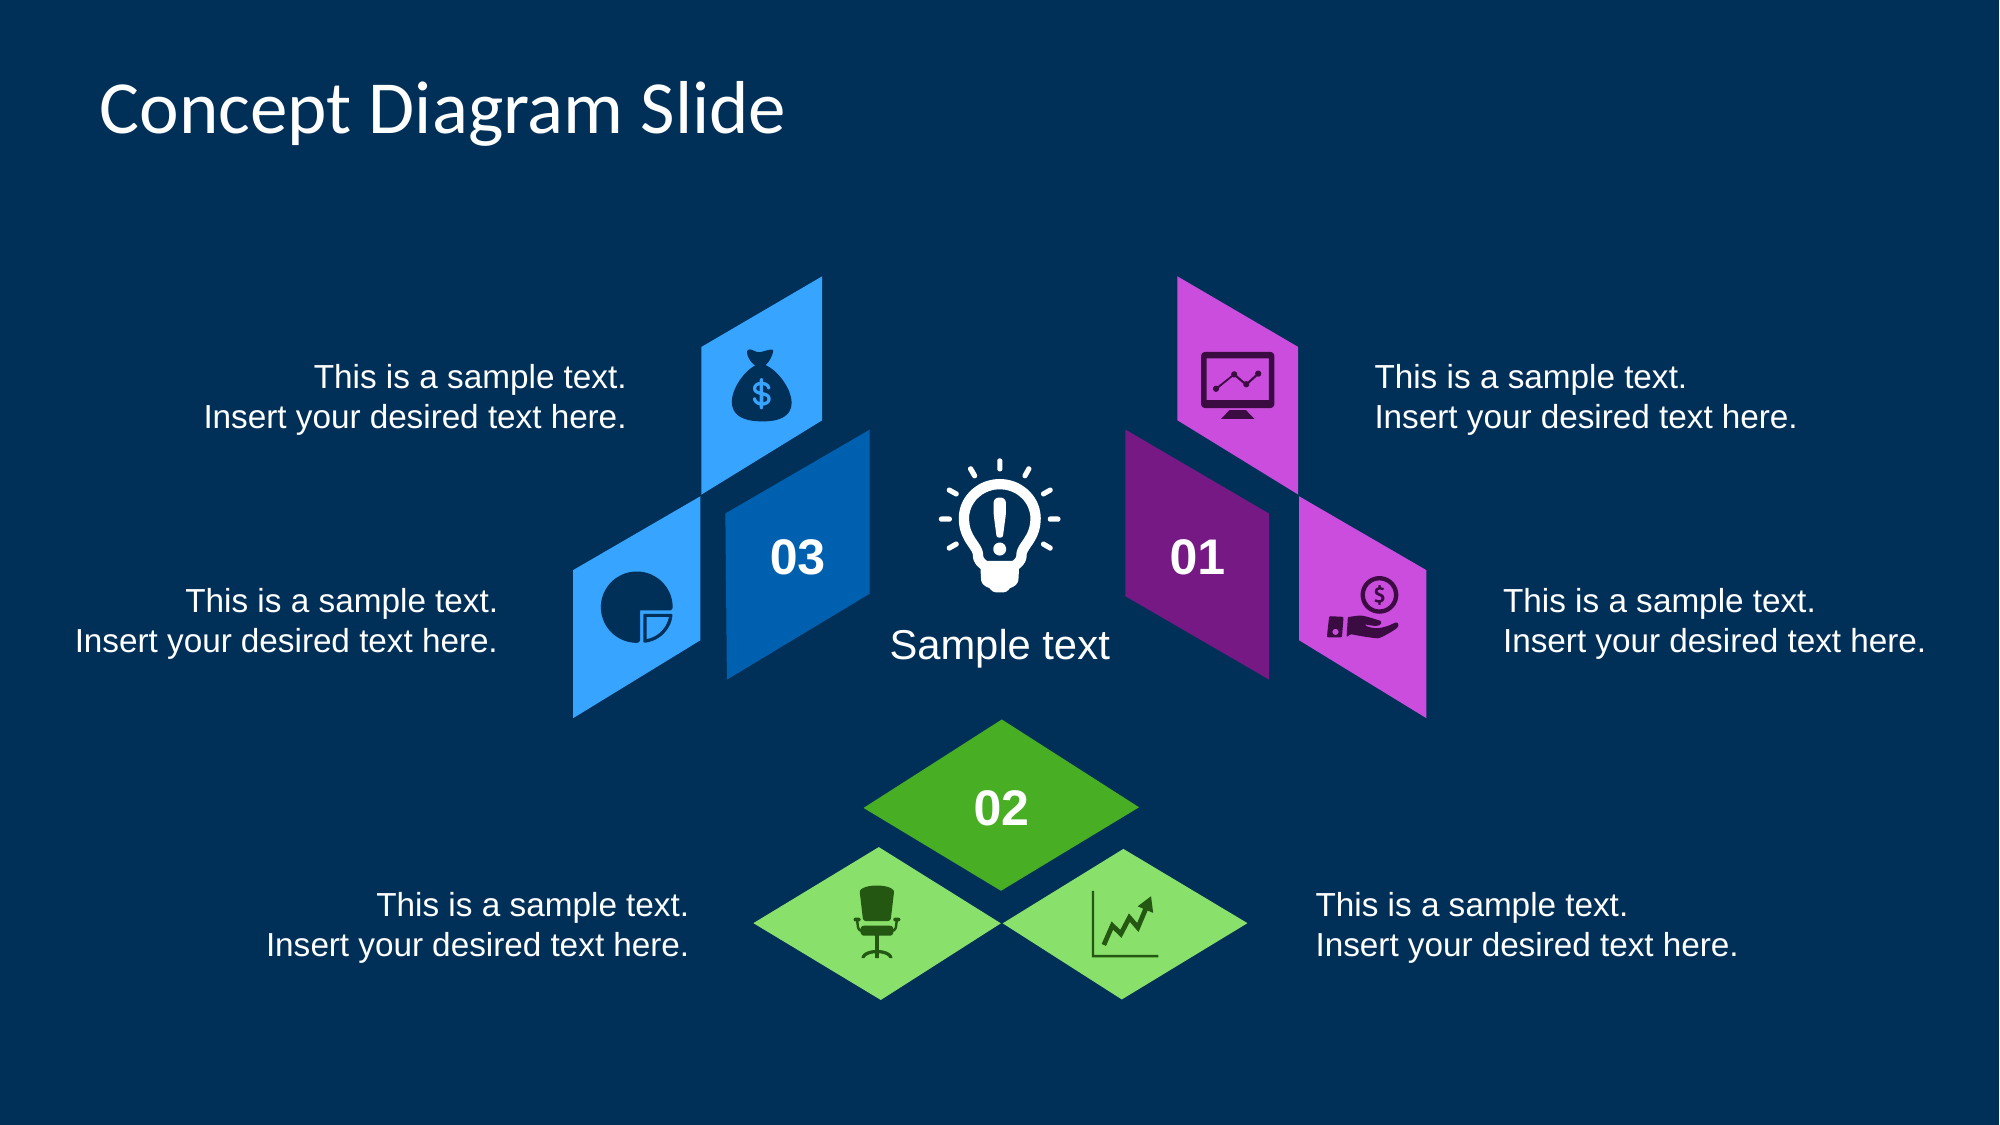

# Concept Diagram Slide

This is a sample text.
Insert your desired text here.
This is a sample text.
Insert your desired text here.

01
03

This is a sample text.
Insert your desired text here.
This is a sample text.
Insert your desired text here.

Sample text
02

This is a sample text.
Insert your desired text here.
This is a sample text.
Insert your desired text here.